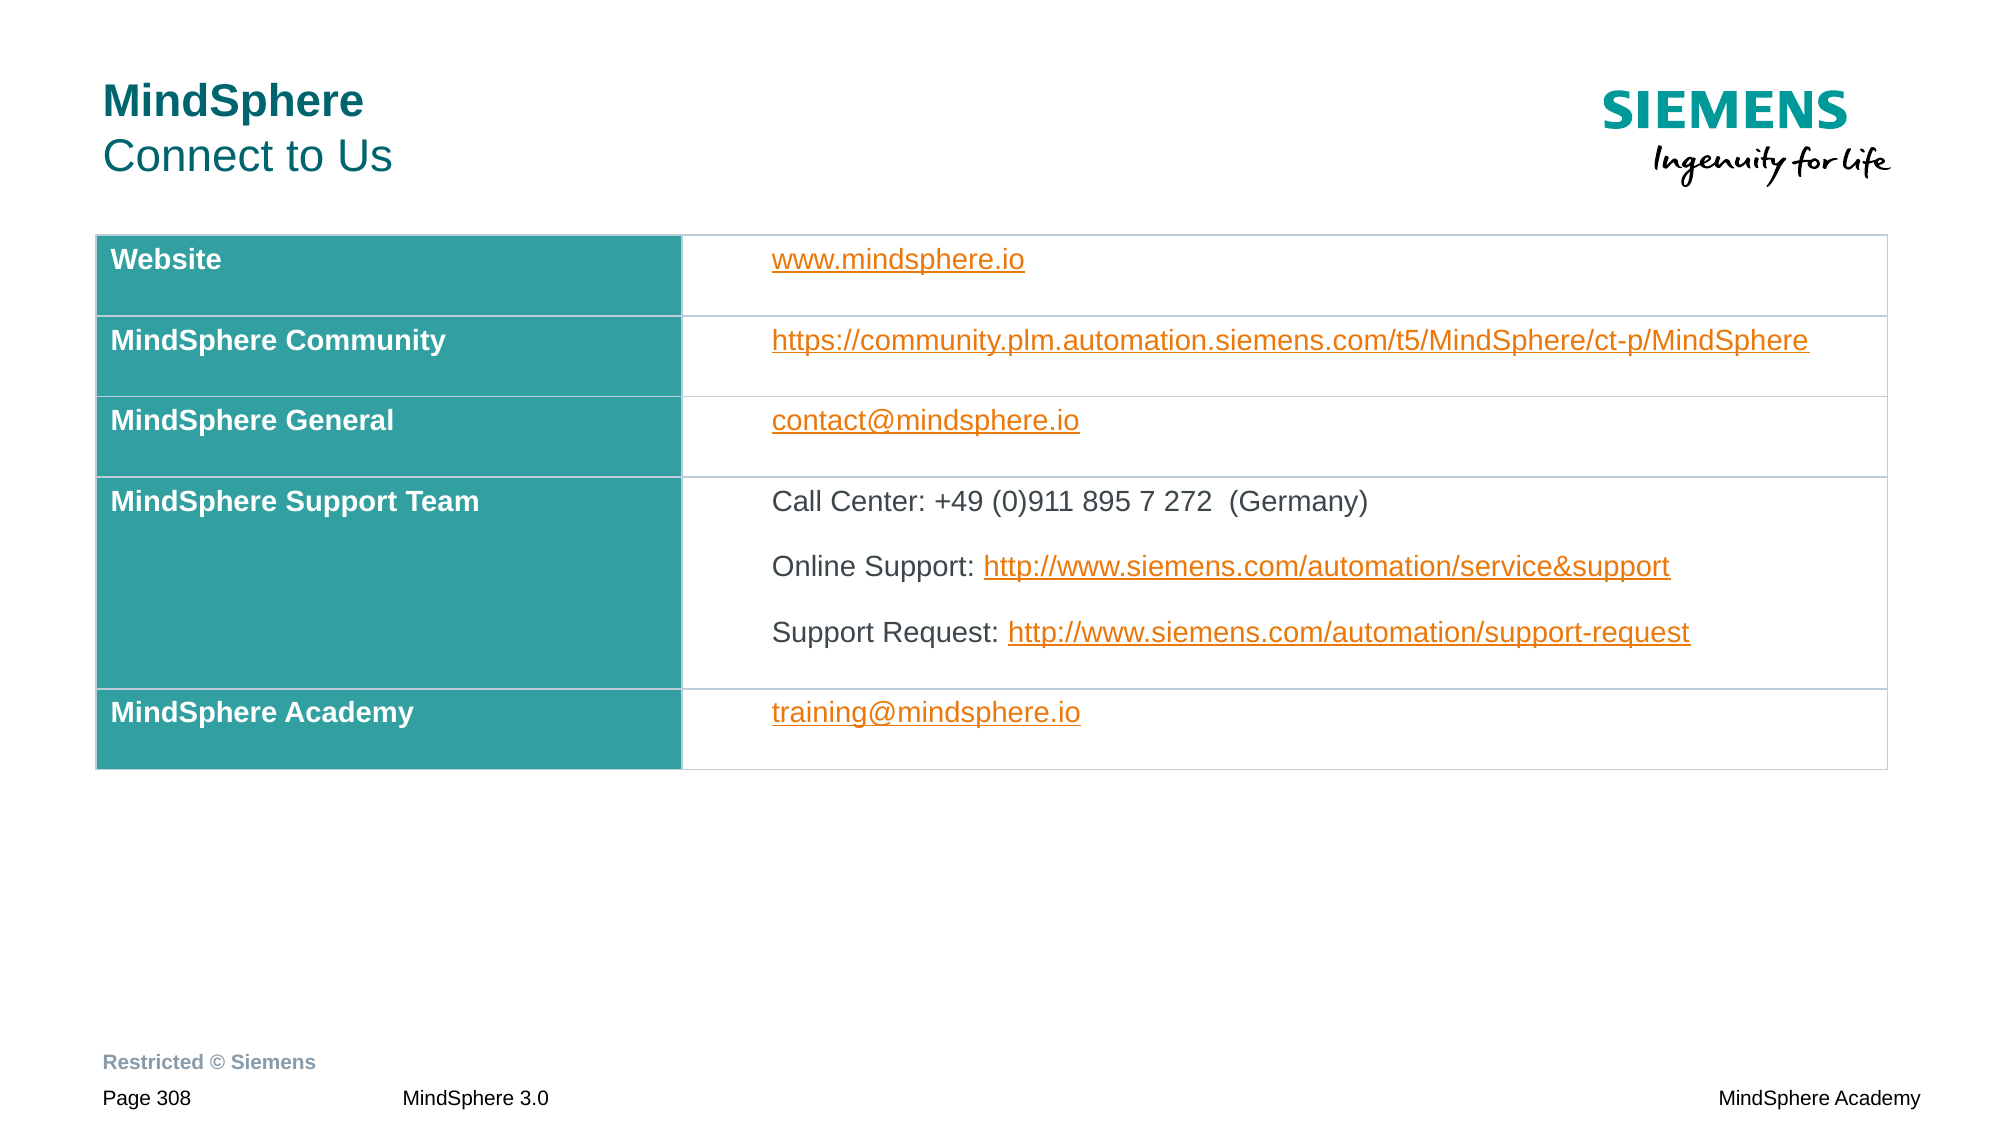

# MindSphere Connect to Us
| Website | www.mindsphere.io |
| --- | --- |
| MindSphere Community | https://community.plm.automation.siemens.com/t5/MindSphere/ct-p/MindSphere |
| MindSphere General | contact@mindsphere.io |
| MindSphere Support Team | Call Center: +49 (0)911 895 7 272  (Germany) Online Support: http://www.siemens.com/automation/service&support Support Request: http://www.siemens.com/automation/support-request |
| MindSphere Academy | training@mindsphere.io |